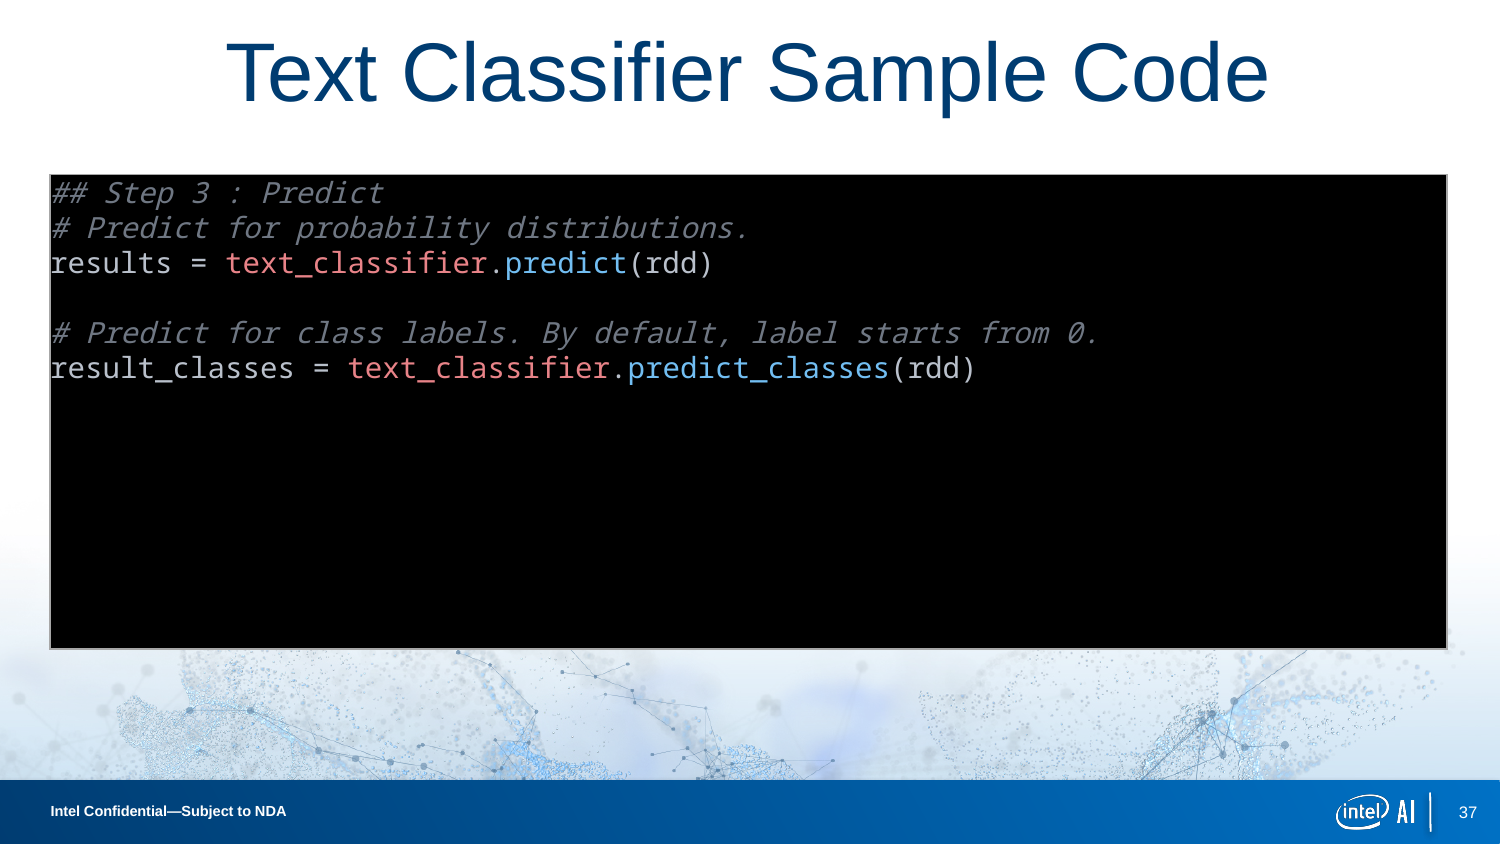

# Text Classifier Sample Code
## Step 3 : Predict # Predict for probability distributions. results = text_classifier.predict(rdd)
# Predict for class labels. By default, label starts from 0.
result_classes = text_classifier.predict_classes(rdd)